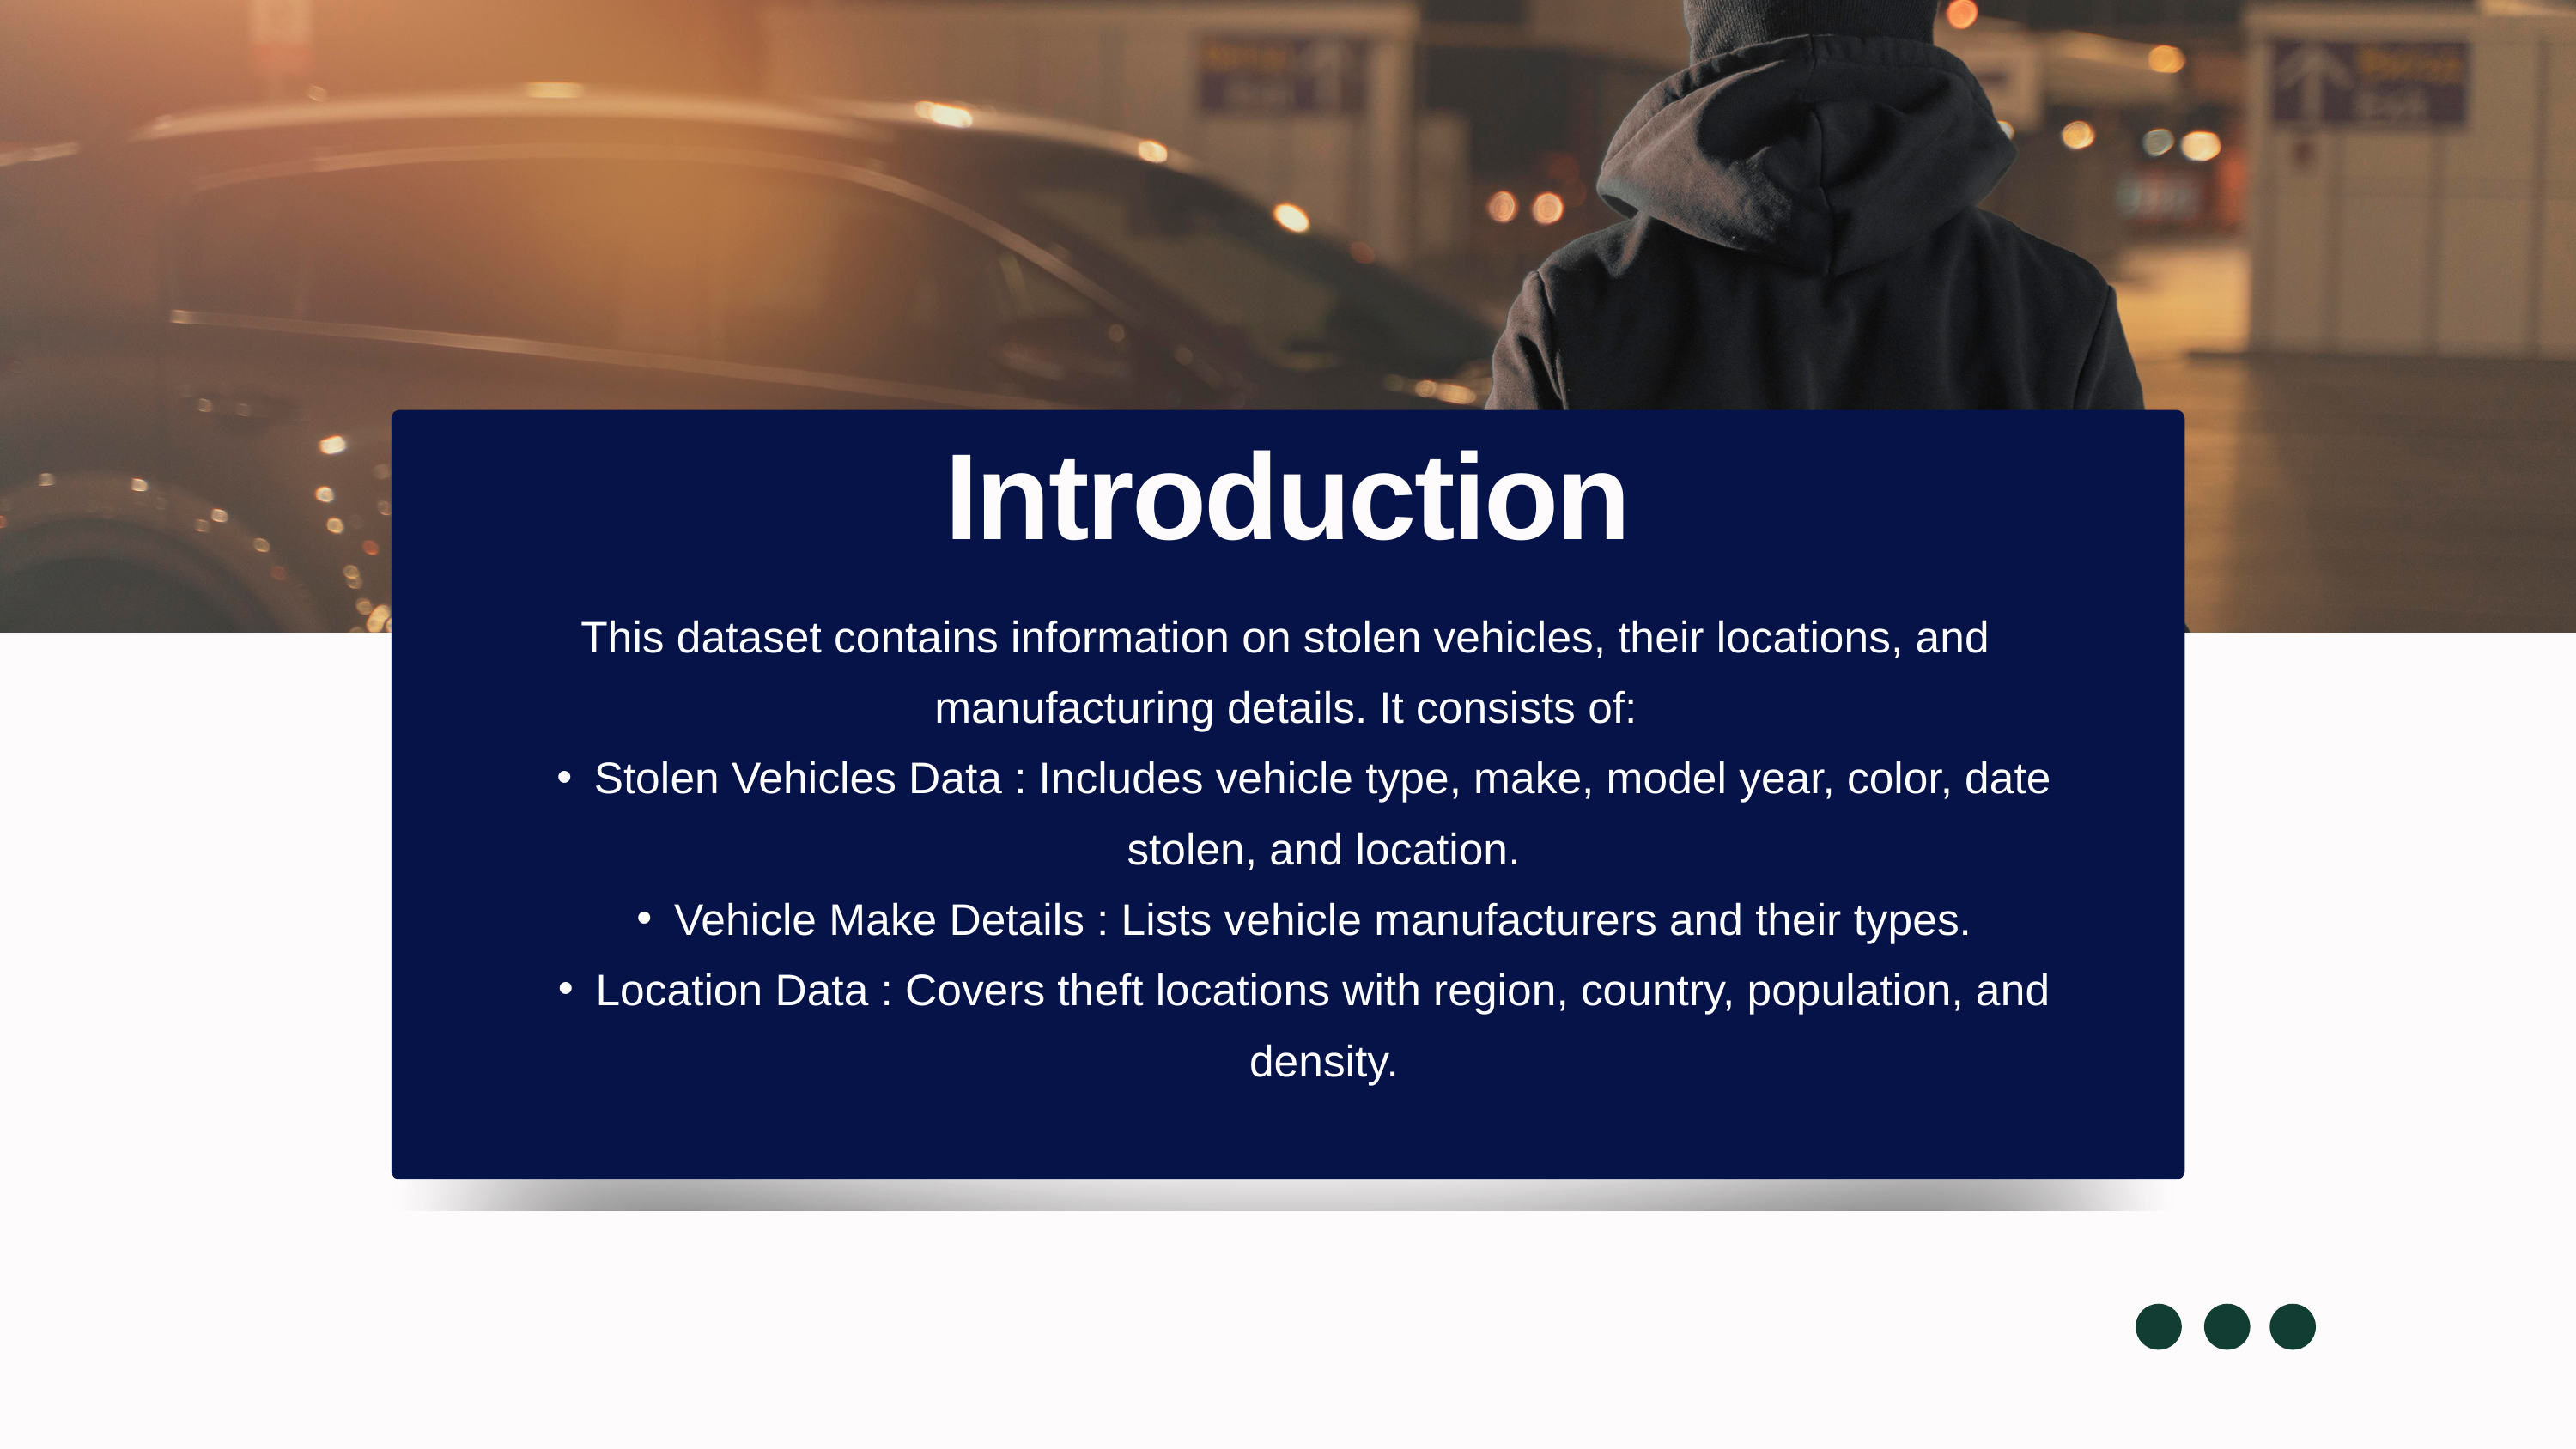

Introduction

This dataset contains information on stolen vehicles, their locations, and manufacturing details. It consists of:
Stolen Vehicles Data : Includes vehicle type, make, model year, color, date stolen, and location.
Vehicle Make Details : Lists vehicle manufacturers and their types.
Location Data : Covers theft locations with region, country, population, and density.